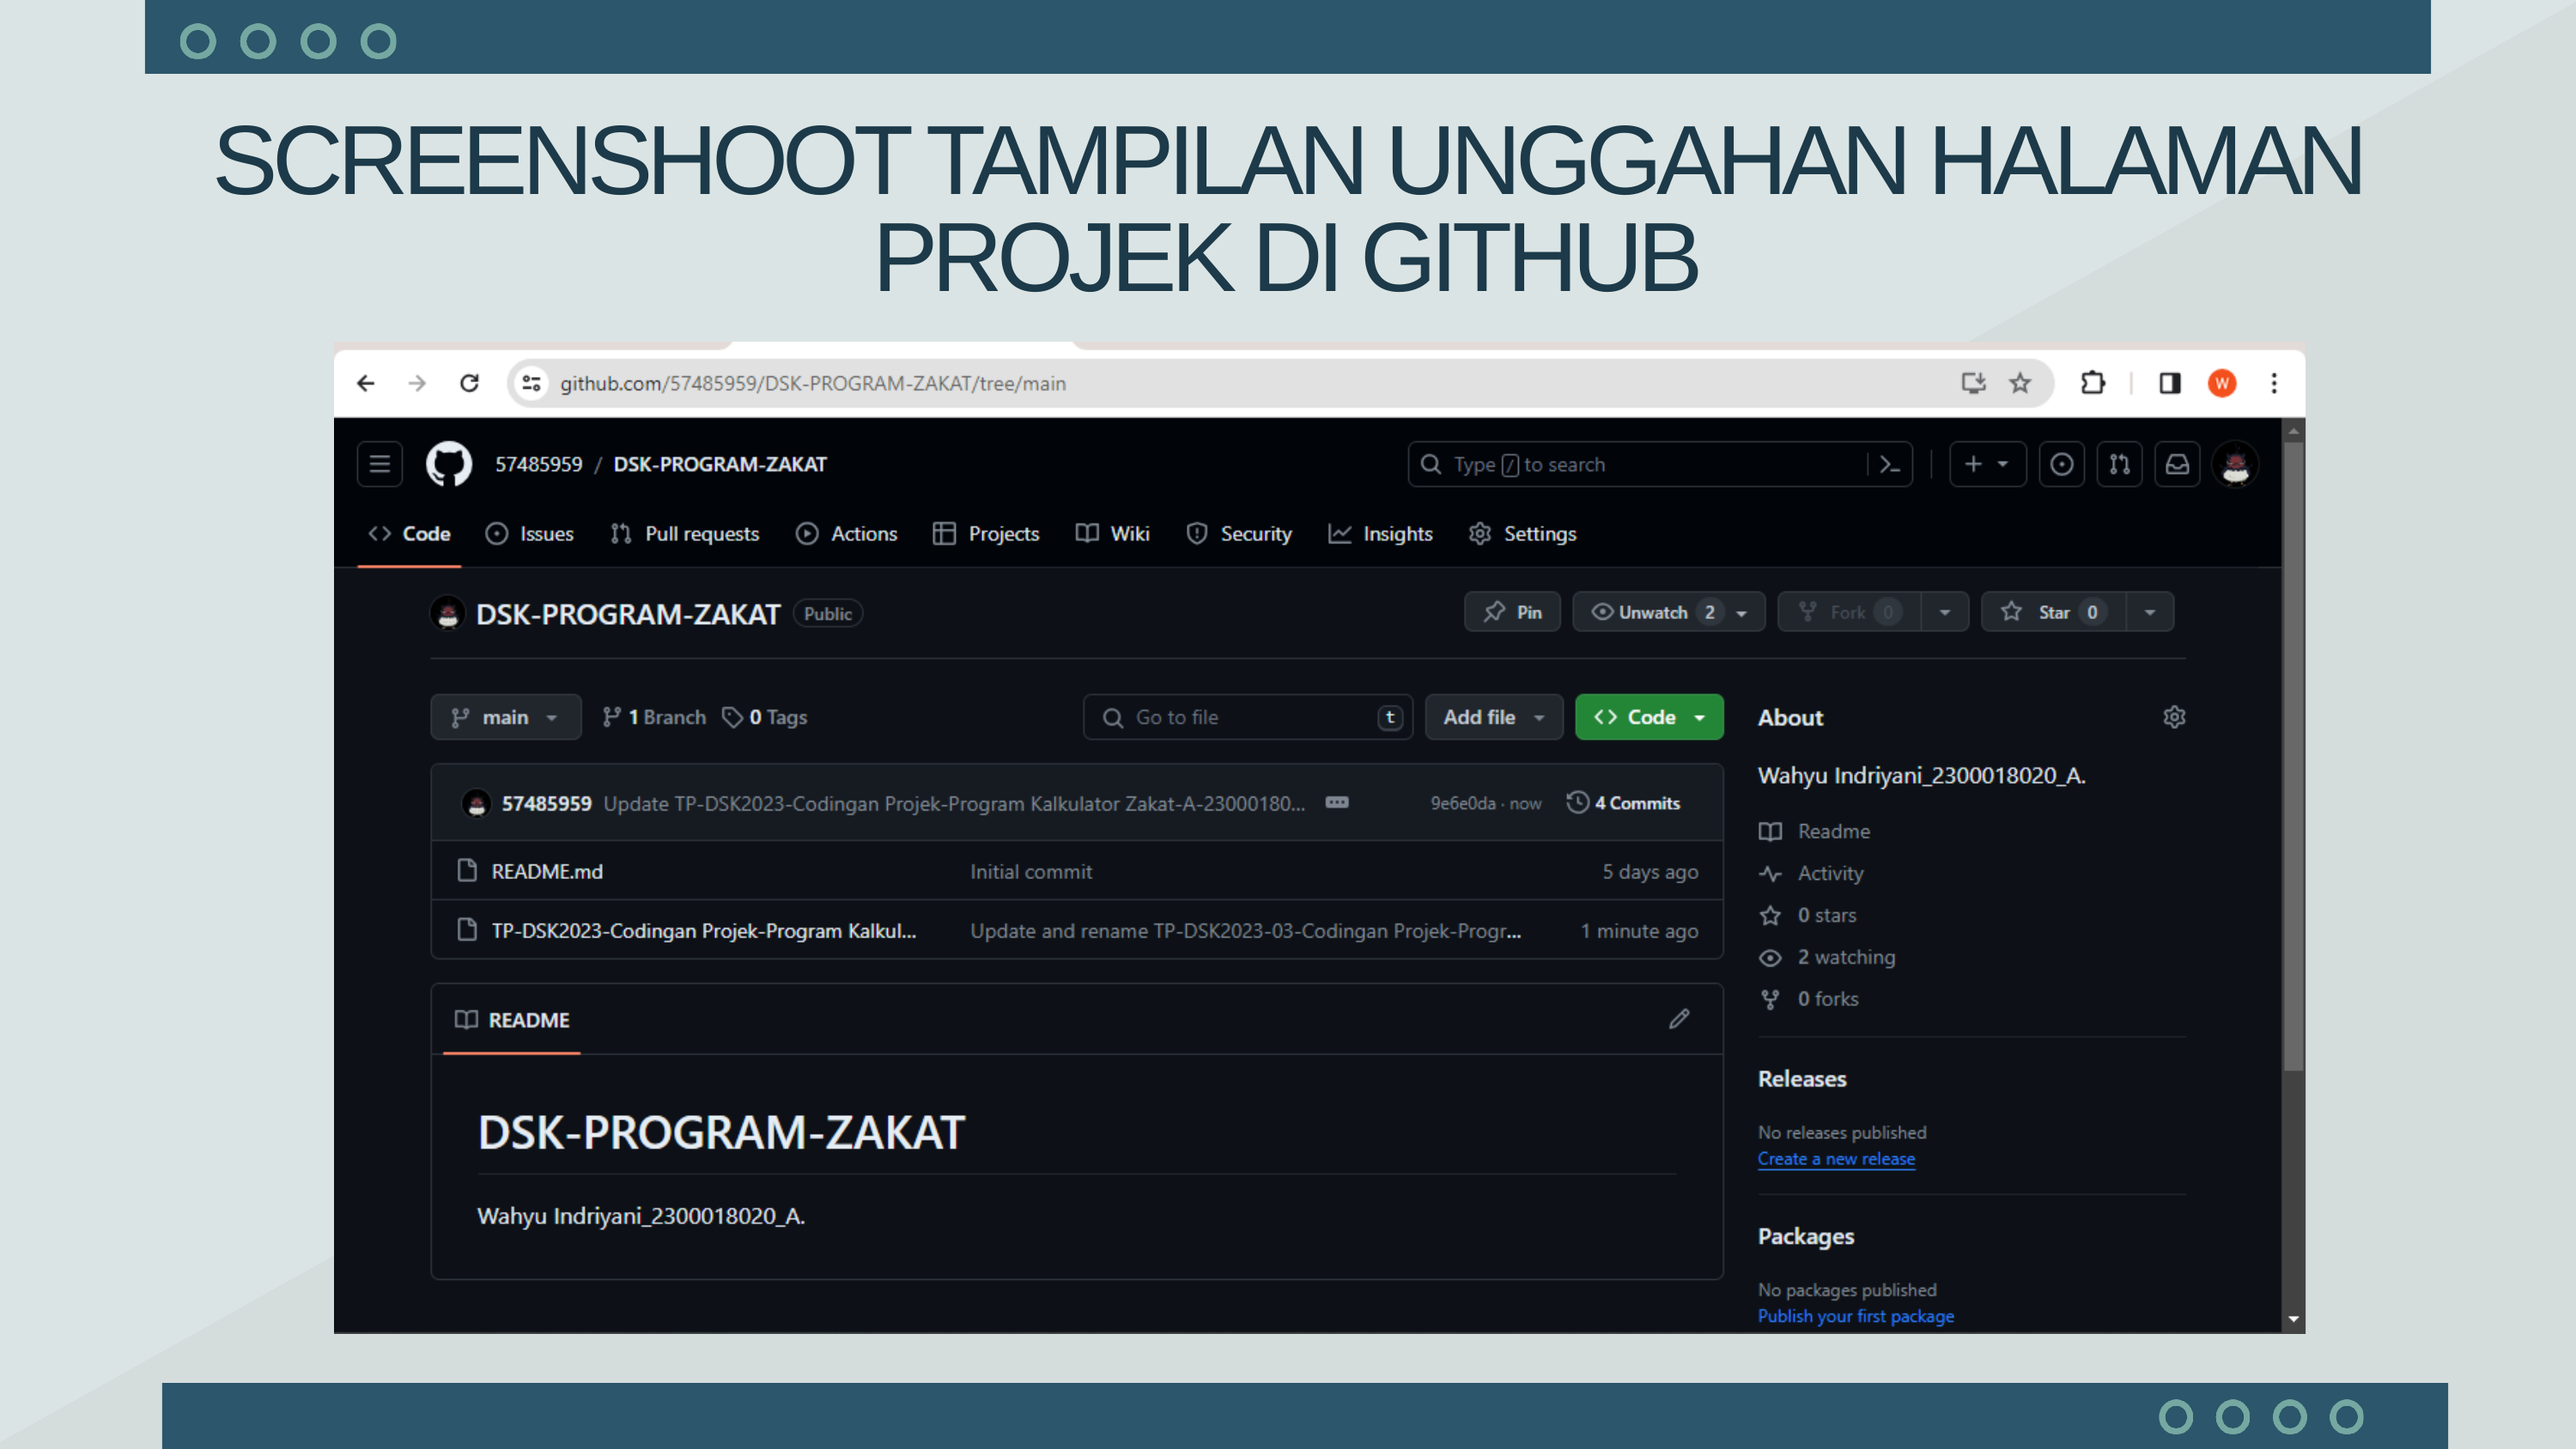

SCREENSHOOT TAMPILAN UNGGAHAN HALAMAN PROJEK DI GITHUB